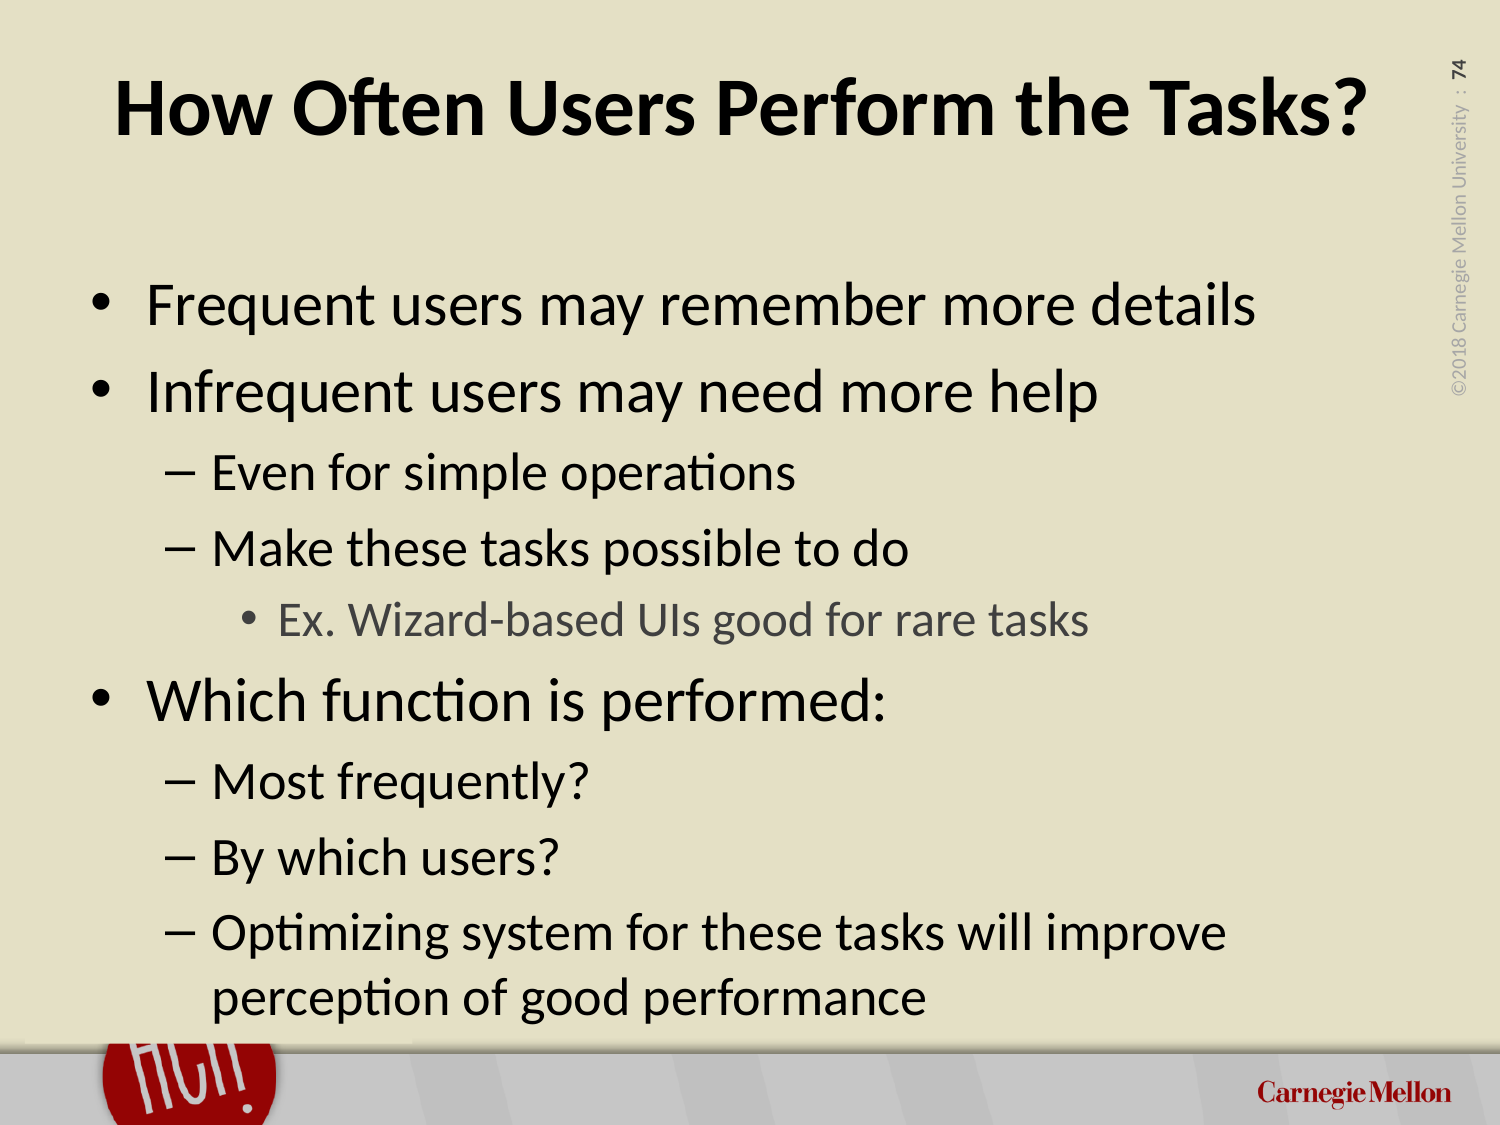

# How Often Users Perform the Tasks?
Frequent users may remember more details
Infrequent users may need more help
Even for simple operations
Make these tasks possible to do
Ex. Wizard-based UIs good for rare tasks
Which function is performed:
Most frequently?
By which users?
Optimizing system for these tasks will improve    perception of good performance